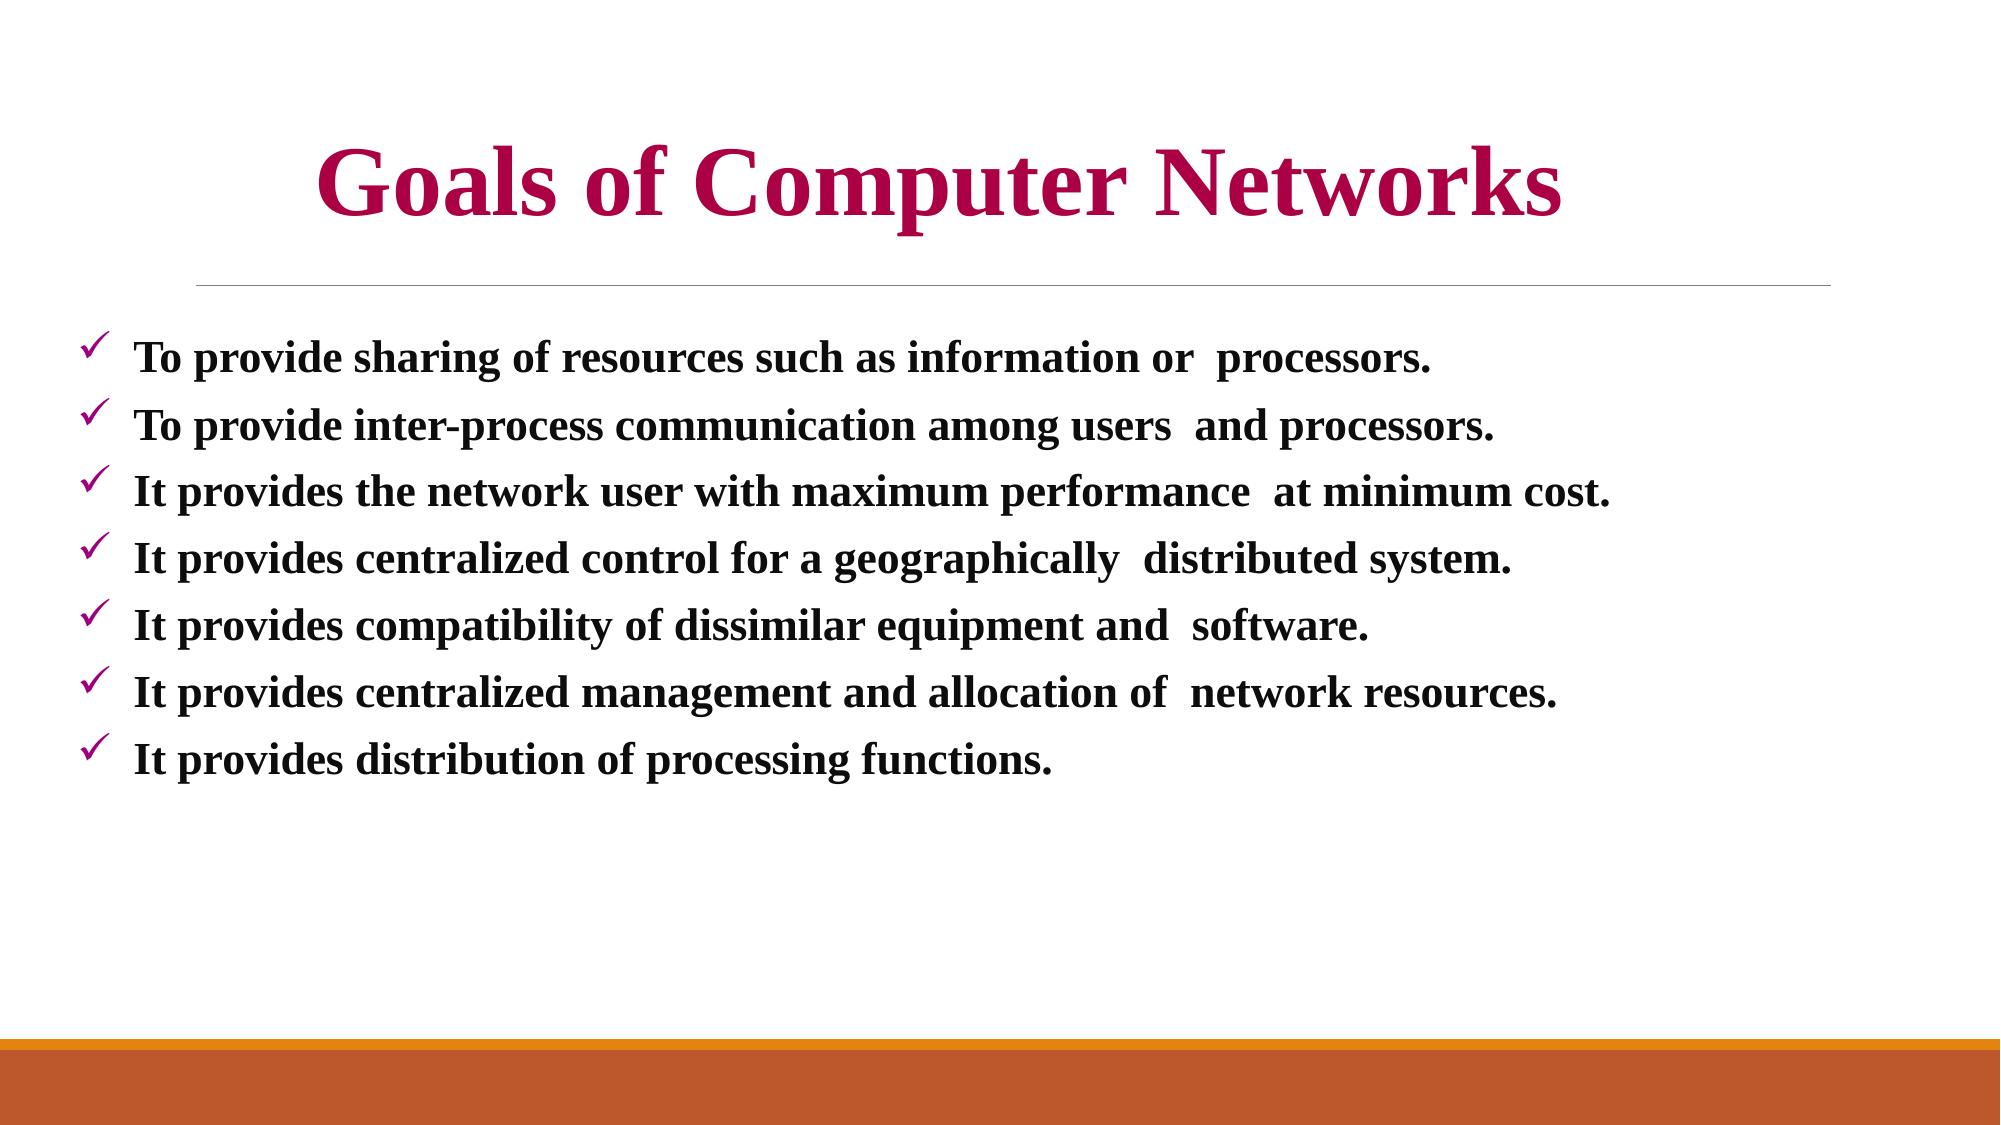

# Goals of Computer Networks
To provide sharing of resources such as information or  processors.
To provide inter-process communication among users  and processors.
It provides the network user with maximum performance  at minimum cost.
It provides centralized control for a geographically  distributed system.
It provides compatibility of dissimilar equipment and  software.
It provides centralized management and allocation of  network resources.
It provides distribution of processing functions.